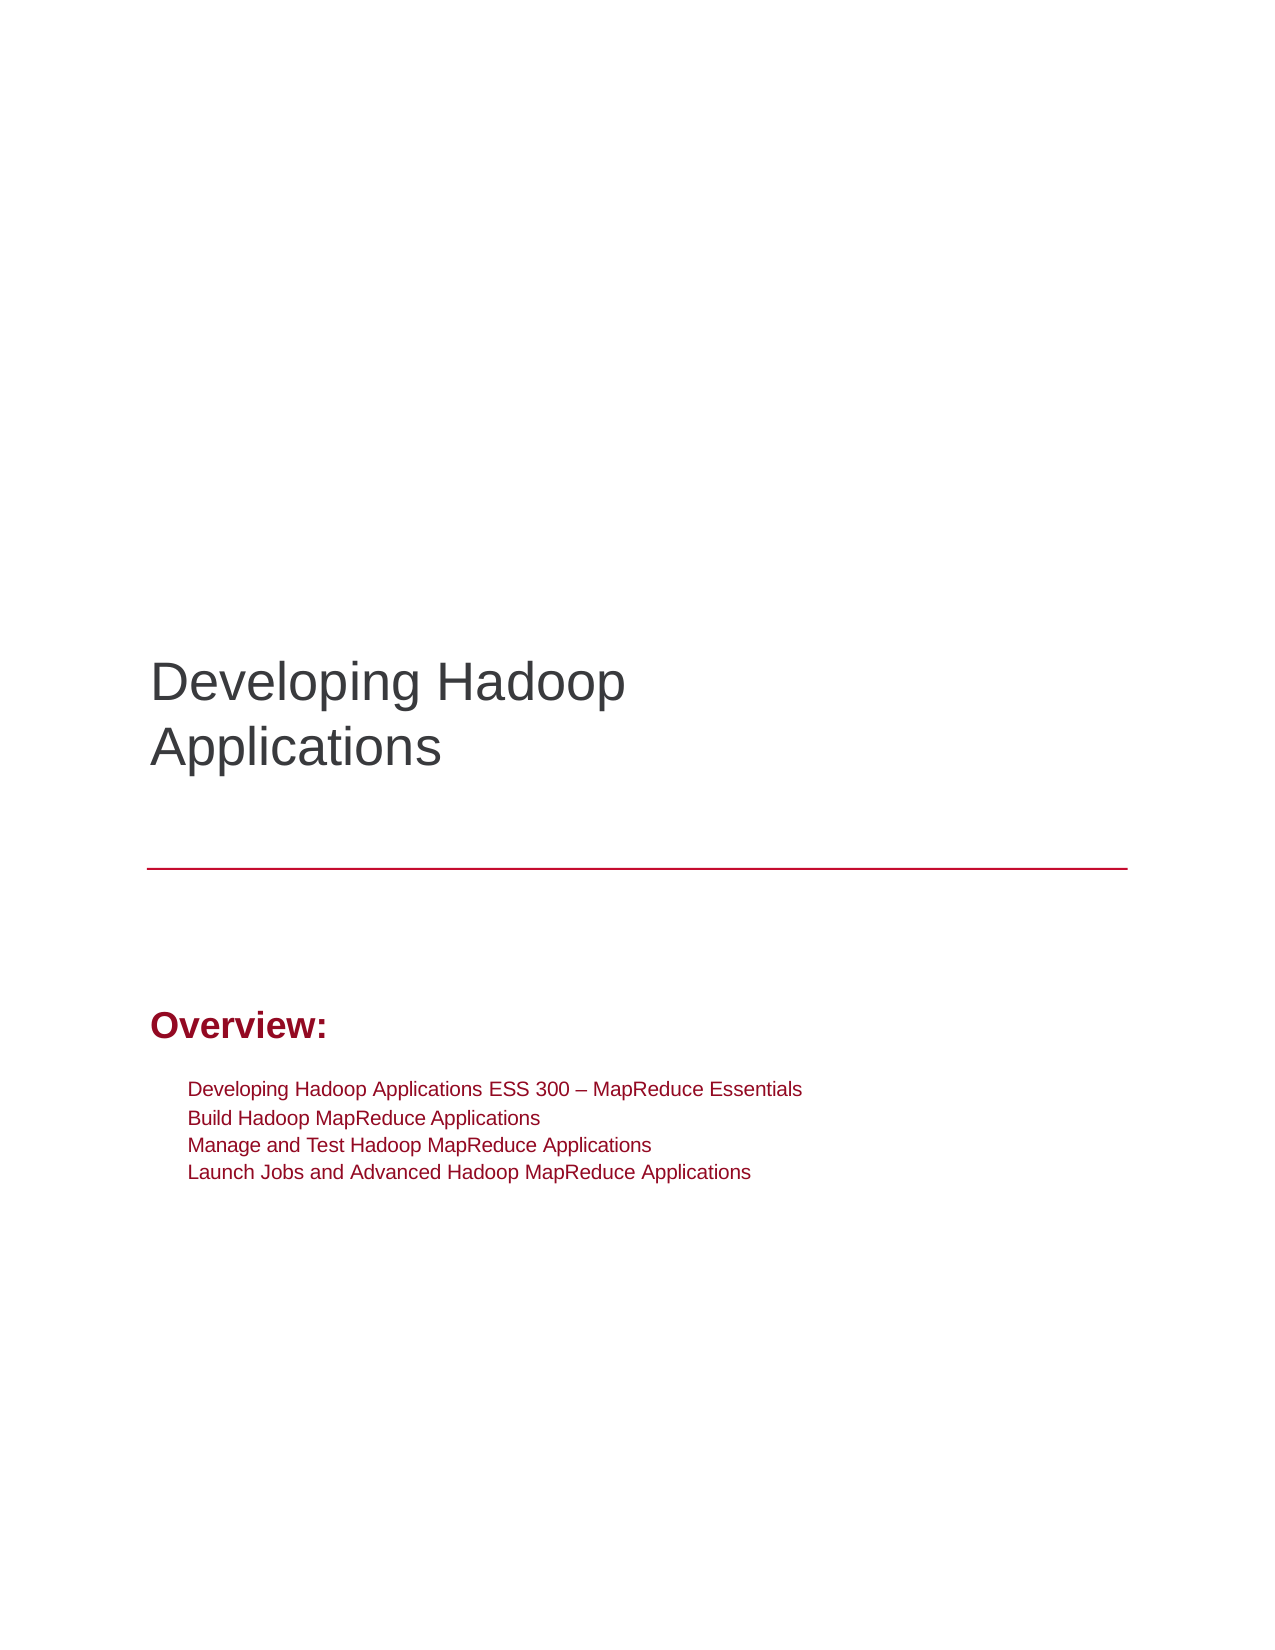

# Developing Hadoop	Applications

Overview:
Developing Hadoop Applications ESS 300 – MapReduce Essentials  Build Hadoop MapReduce Applications
Manage and Test Hadoop MapReduce Applications
Launch Jobs and Advanced Hadoop MapReduce Applications